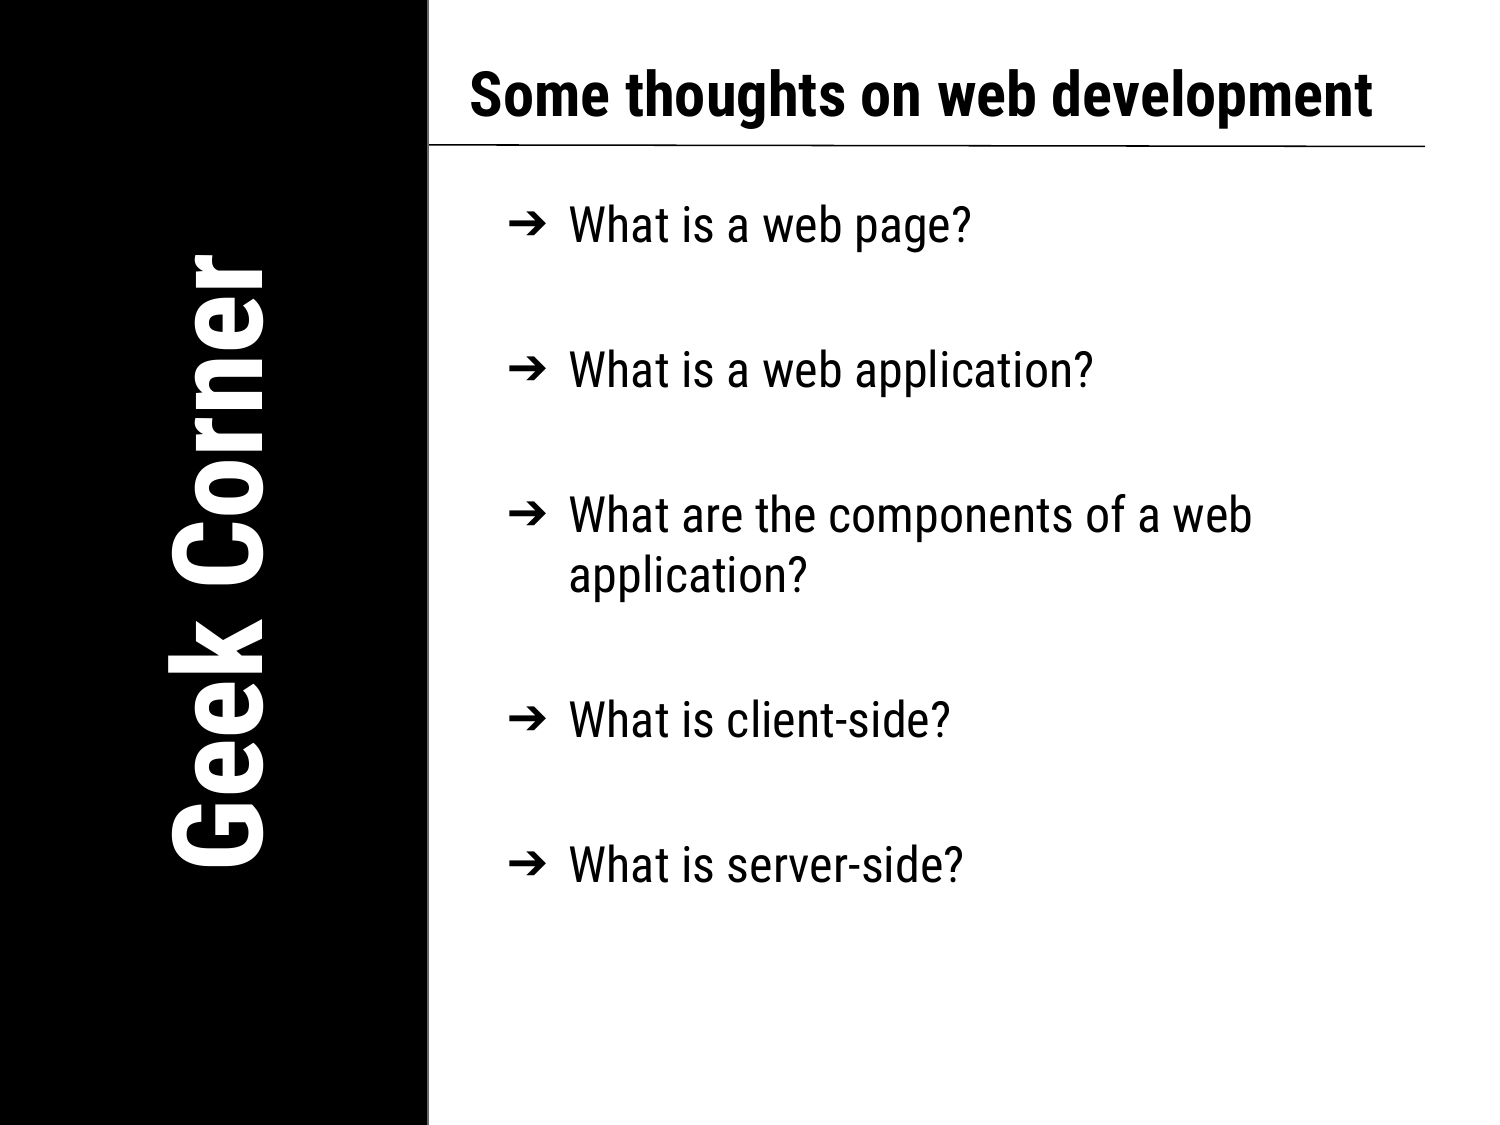

# Some thoughts on web development
What is a web page?

What is a web application?

What are the components of a web application?

What is client-side?

What is server-side?
Geek Corner